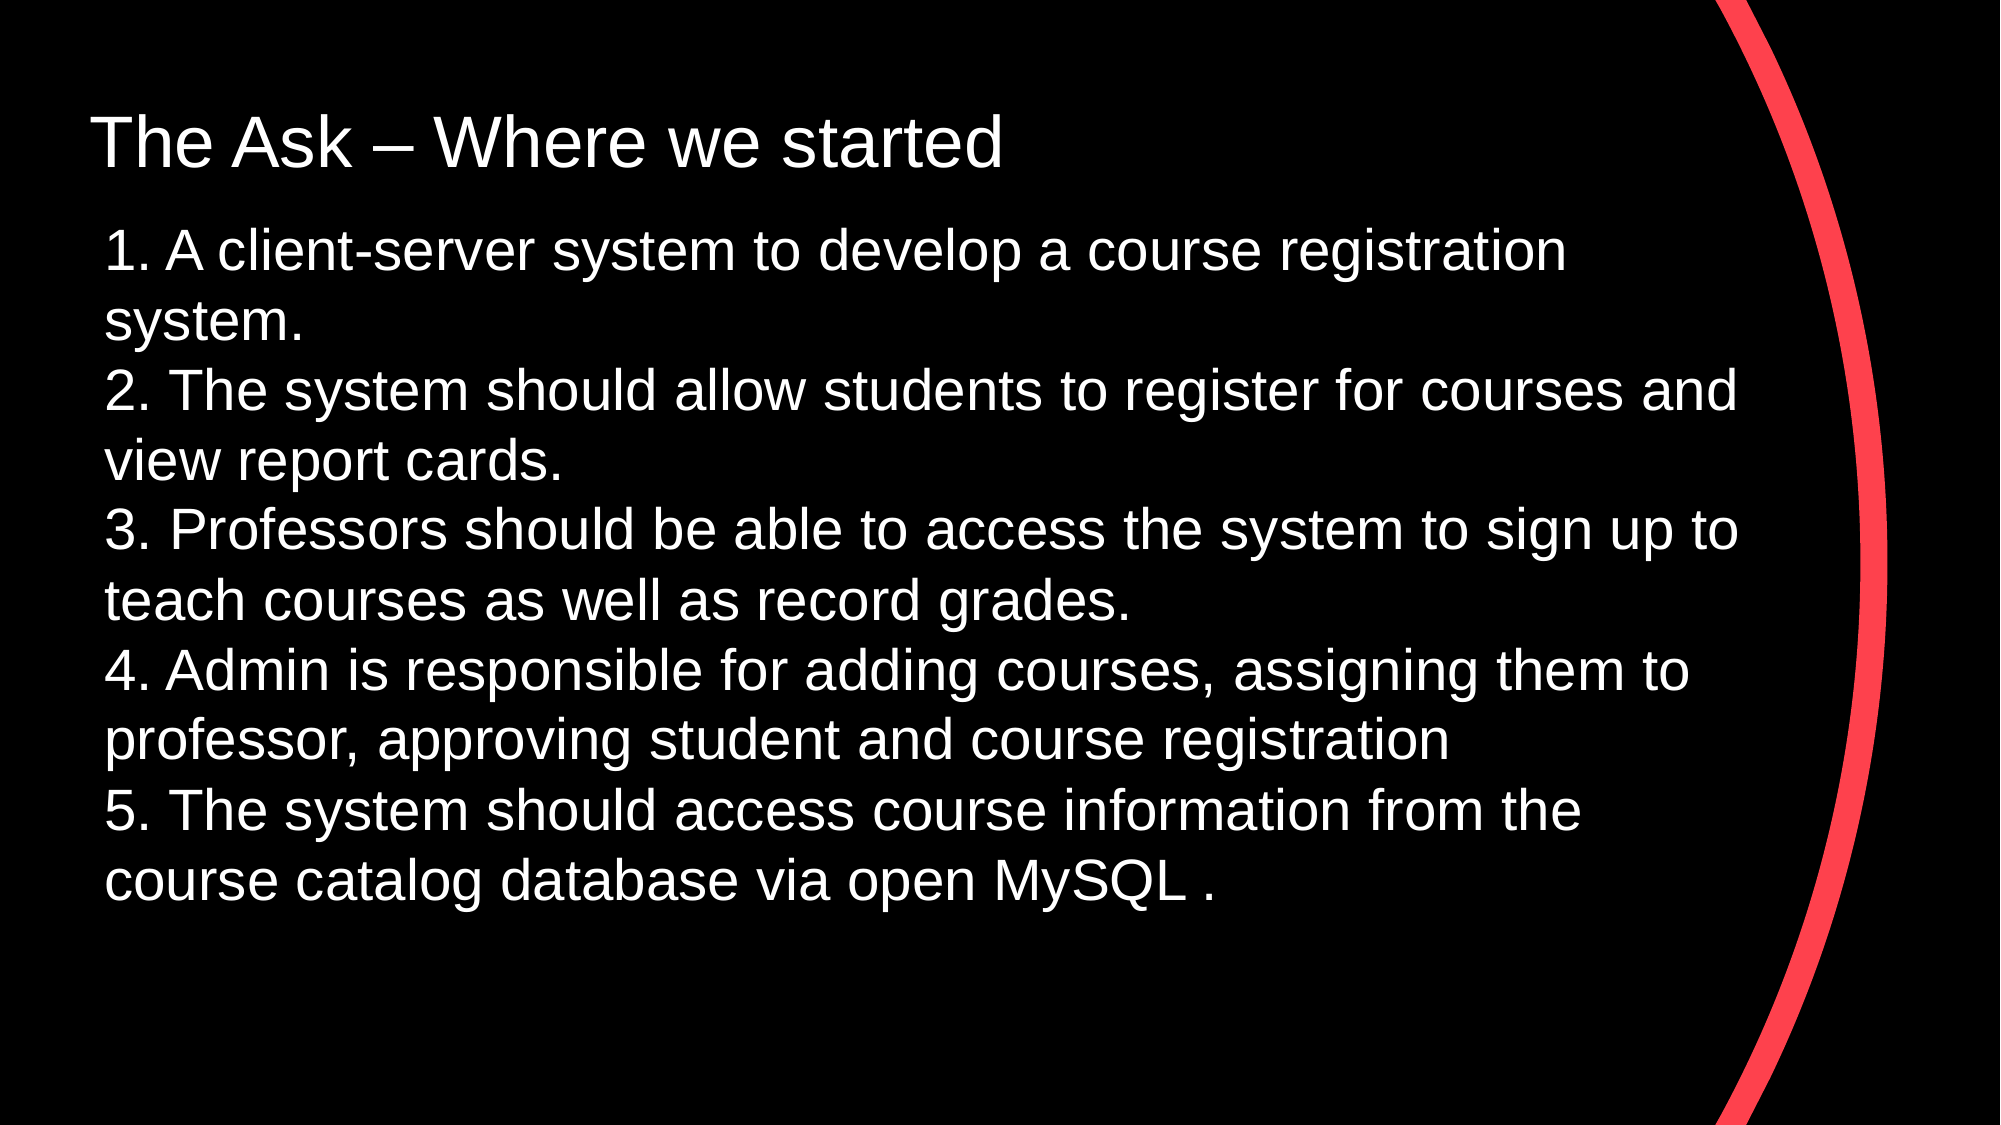

The Ask – Where we started
1. A client-server system to develop a course registration system.
2. The system should allow students to register for courses and view report cards.
3. Professors should be able to access the system to sign up to teach courses as well as record grades.
4. Admin is responsible for adding courses, assigning them to professor, approving student and course registration
5. The system should access course information from the course catalog database via open MySQL .

2